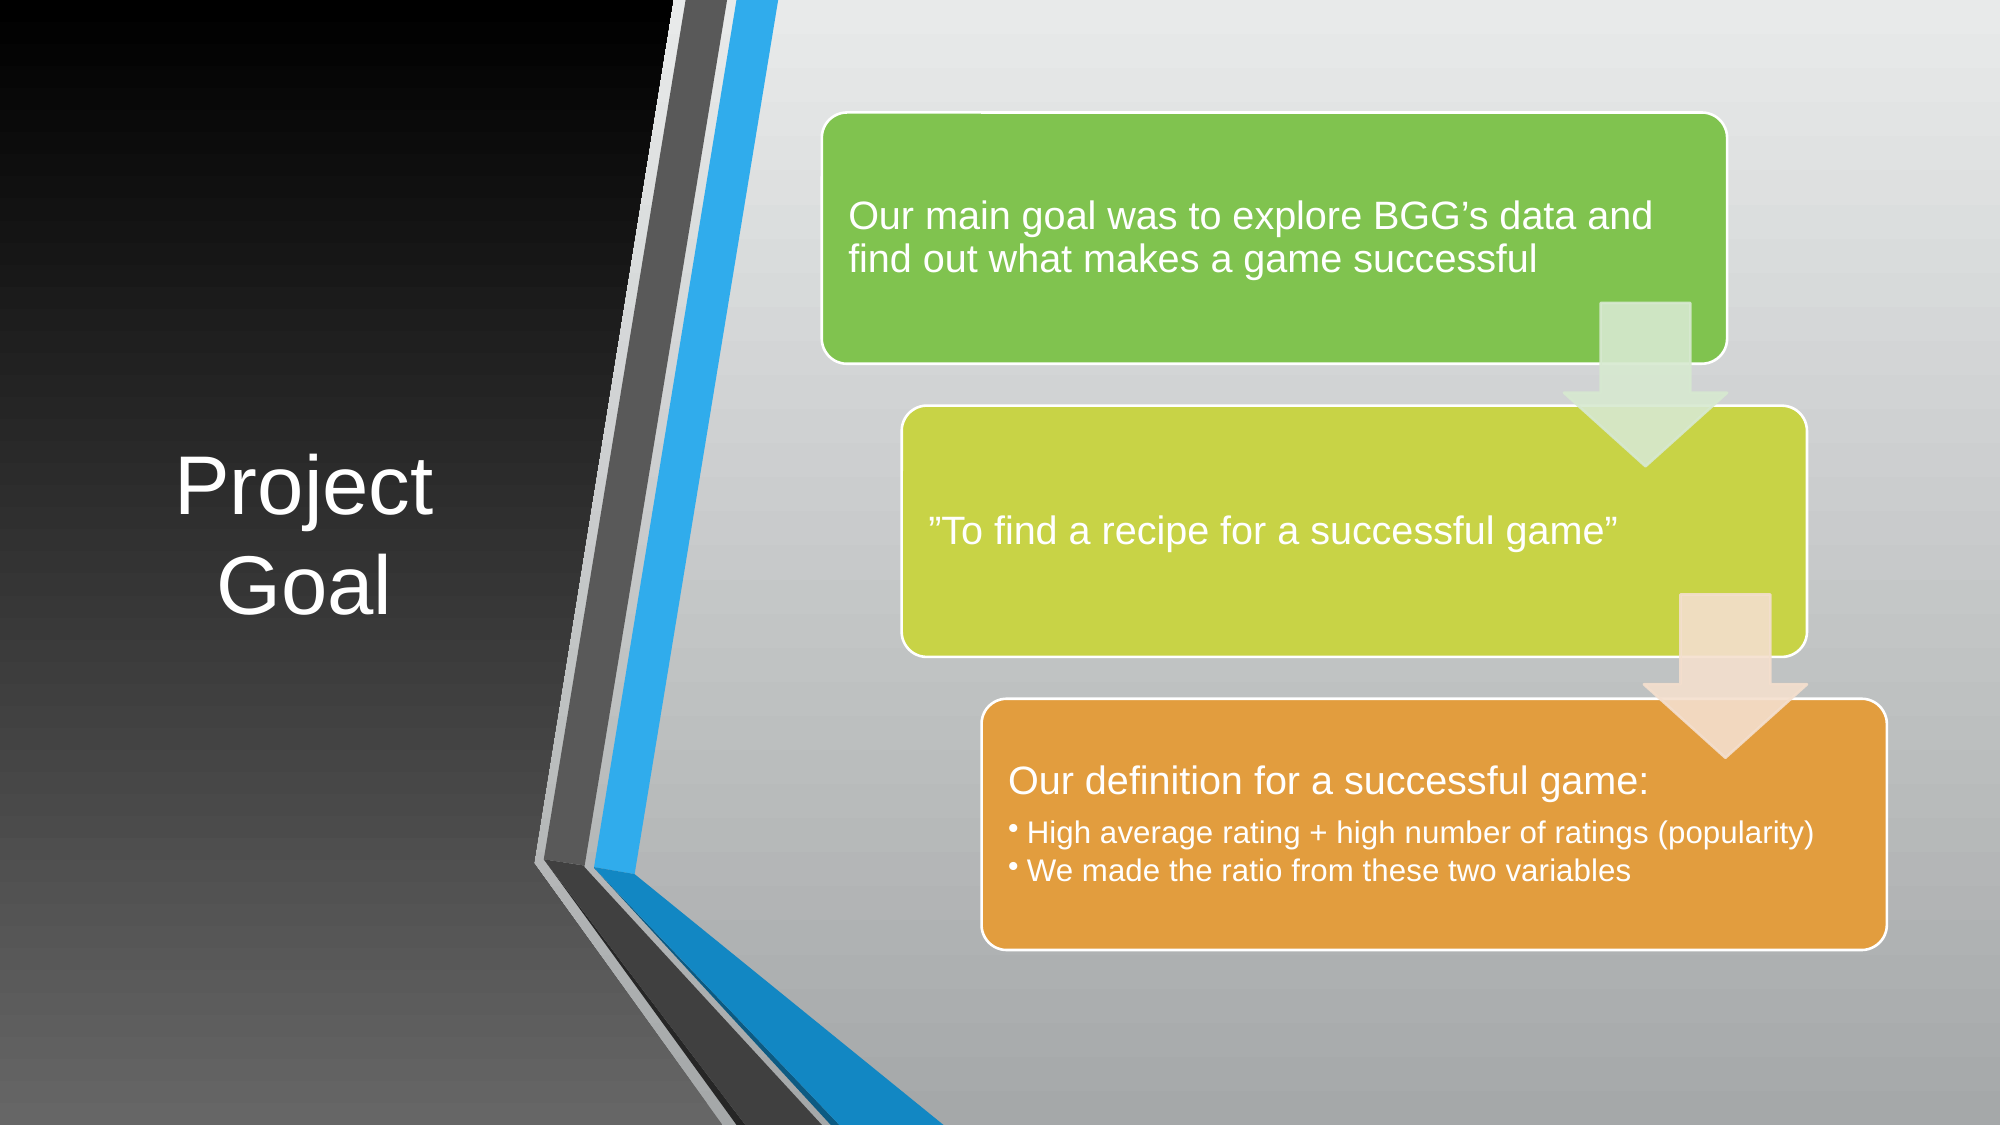

# Project Goal
Our main goal was to explore BGG’s data and find out what makes a game successful
”To find a recipe for a successful game”
Our definition for a successful game:
High average rating + high number of ratings (popularity)
We made the ratio from these two variables